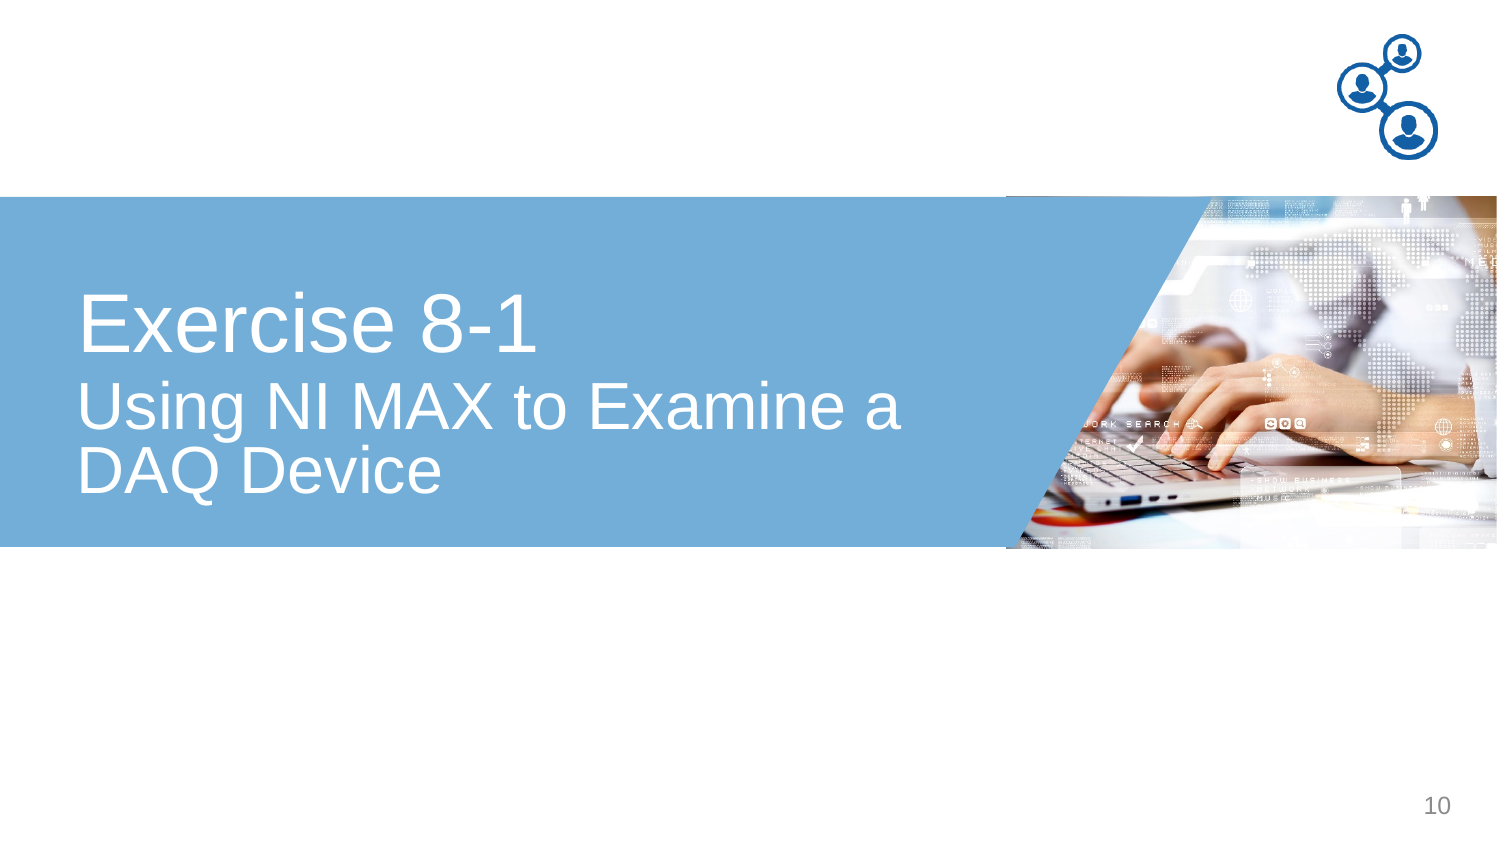

Exercise 8-1
Using NI MAX to Examine a DAQ Device

10